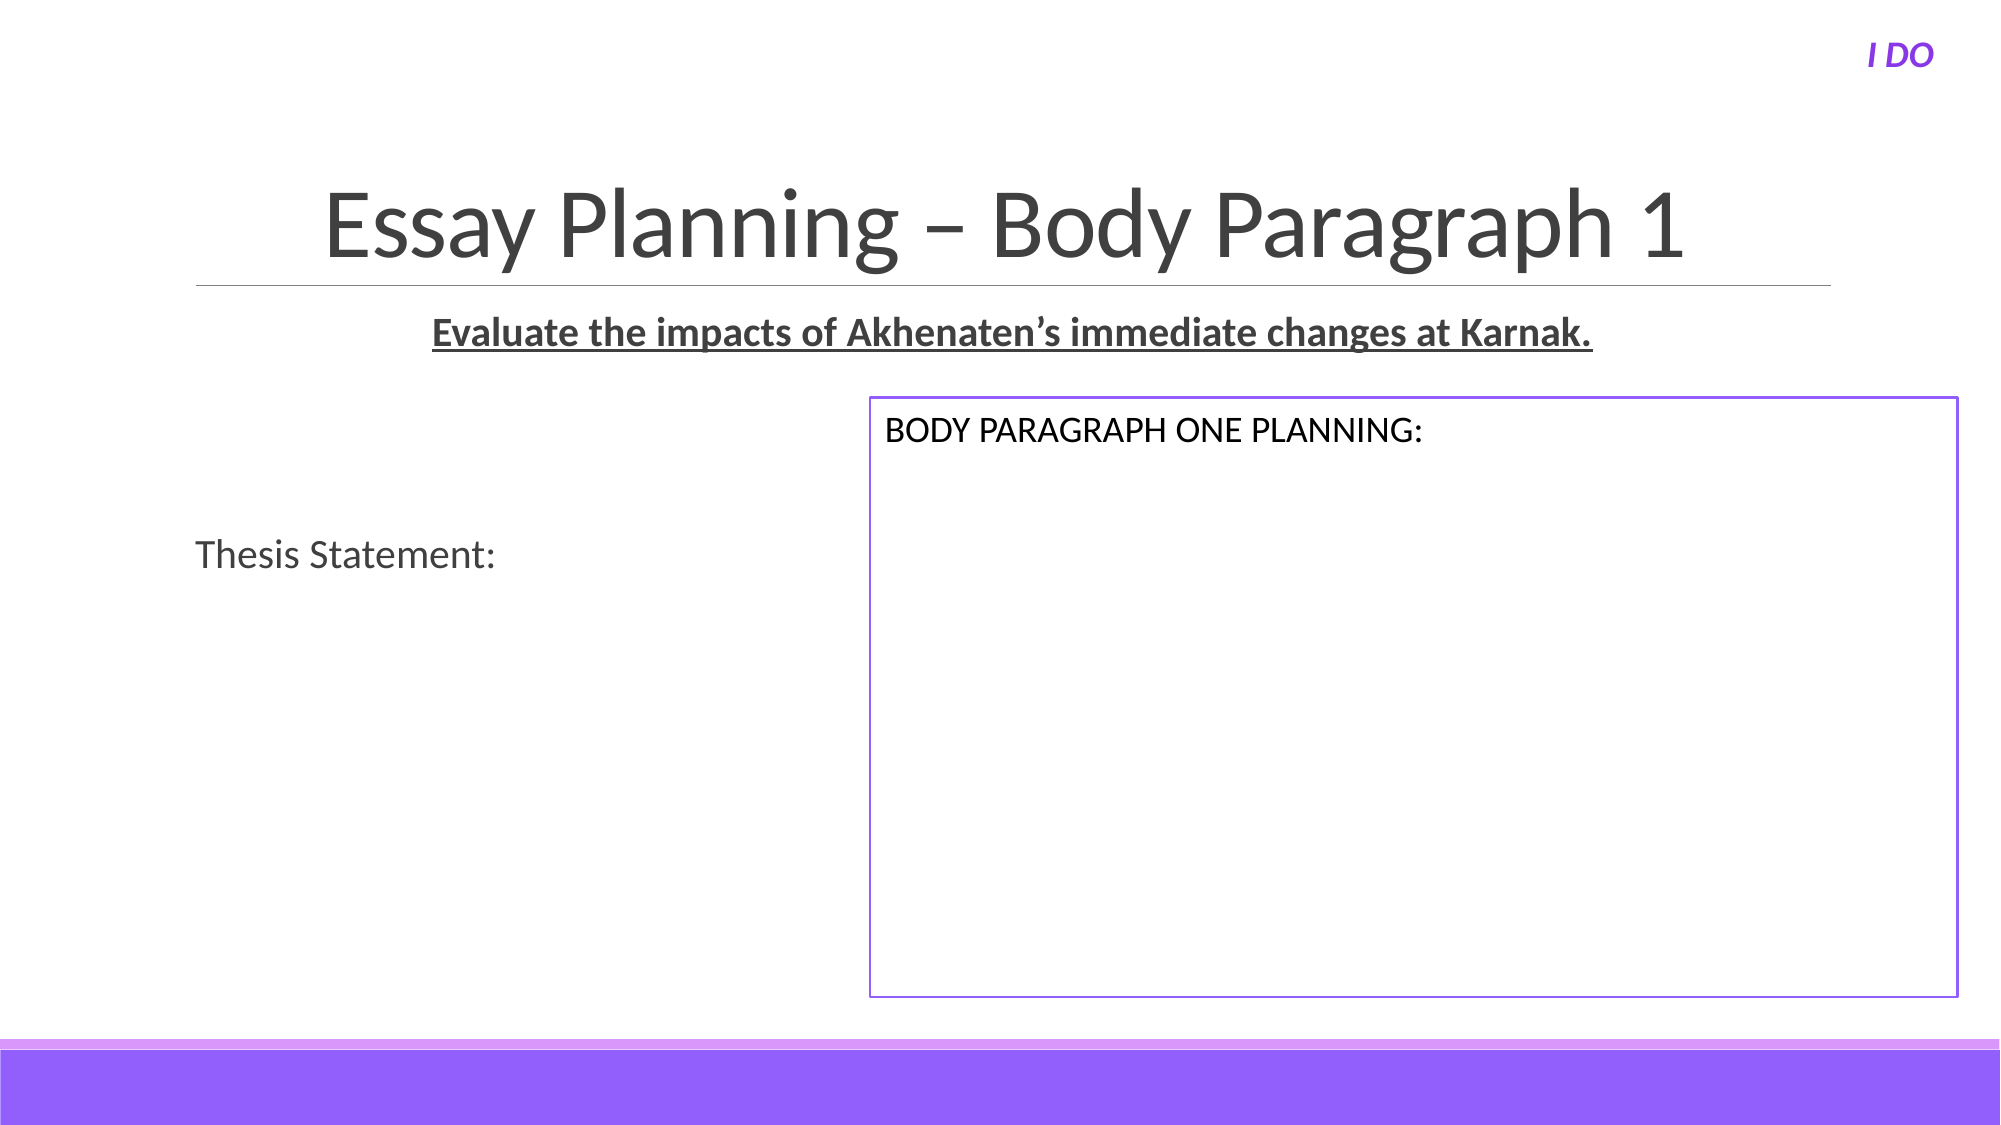

I DO
# Essay Planning – Body Paragraph 1
Evaluate the impacts of Akhenaten’s immediate changes at Karnak.

Thesis Statement:
BODY PARAGRAPH ONE PLANNING: